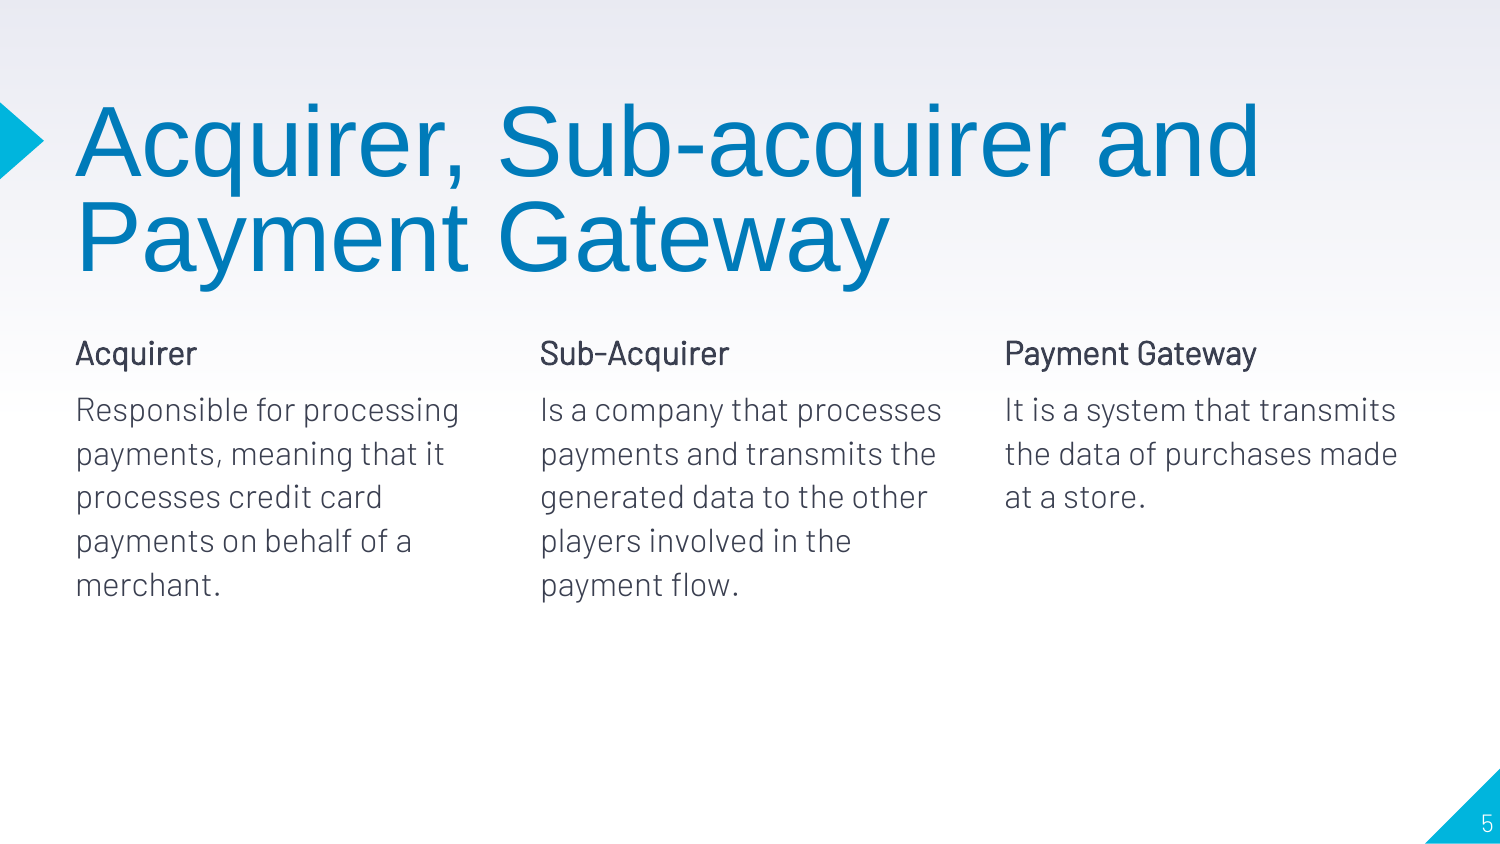

# Acquirer, Sub-acquirer and Payment Gateway
Acquirer
Responsible for processing payments, meaning that it processes credit card payments on behalf of a merchant.
Sub-Acquirer
Is a company that processes payments and transmits the generated data to the other players involved in the payment flow.
Payment Gateway
It is a system that transmits the data of purchases made at a store.

5